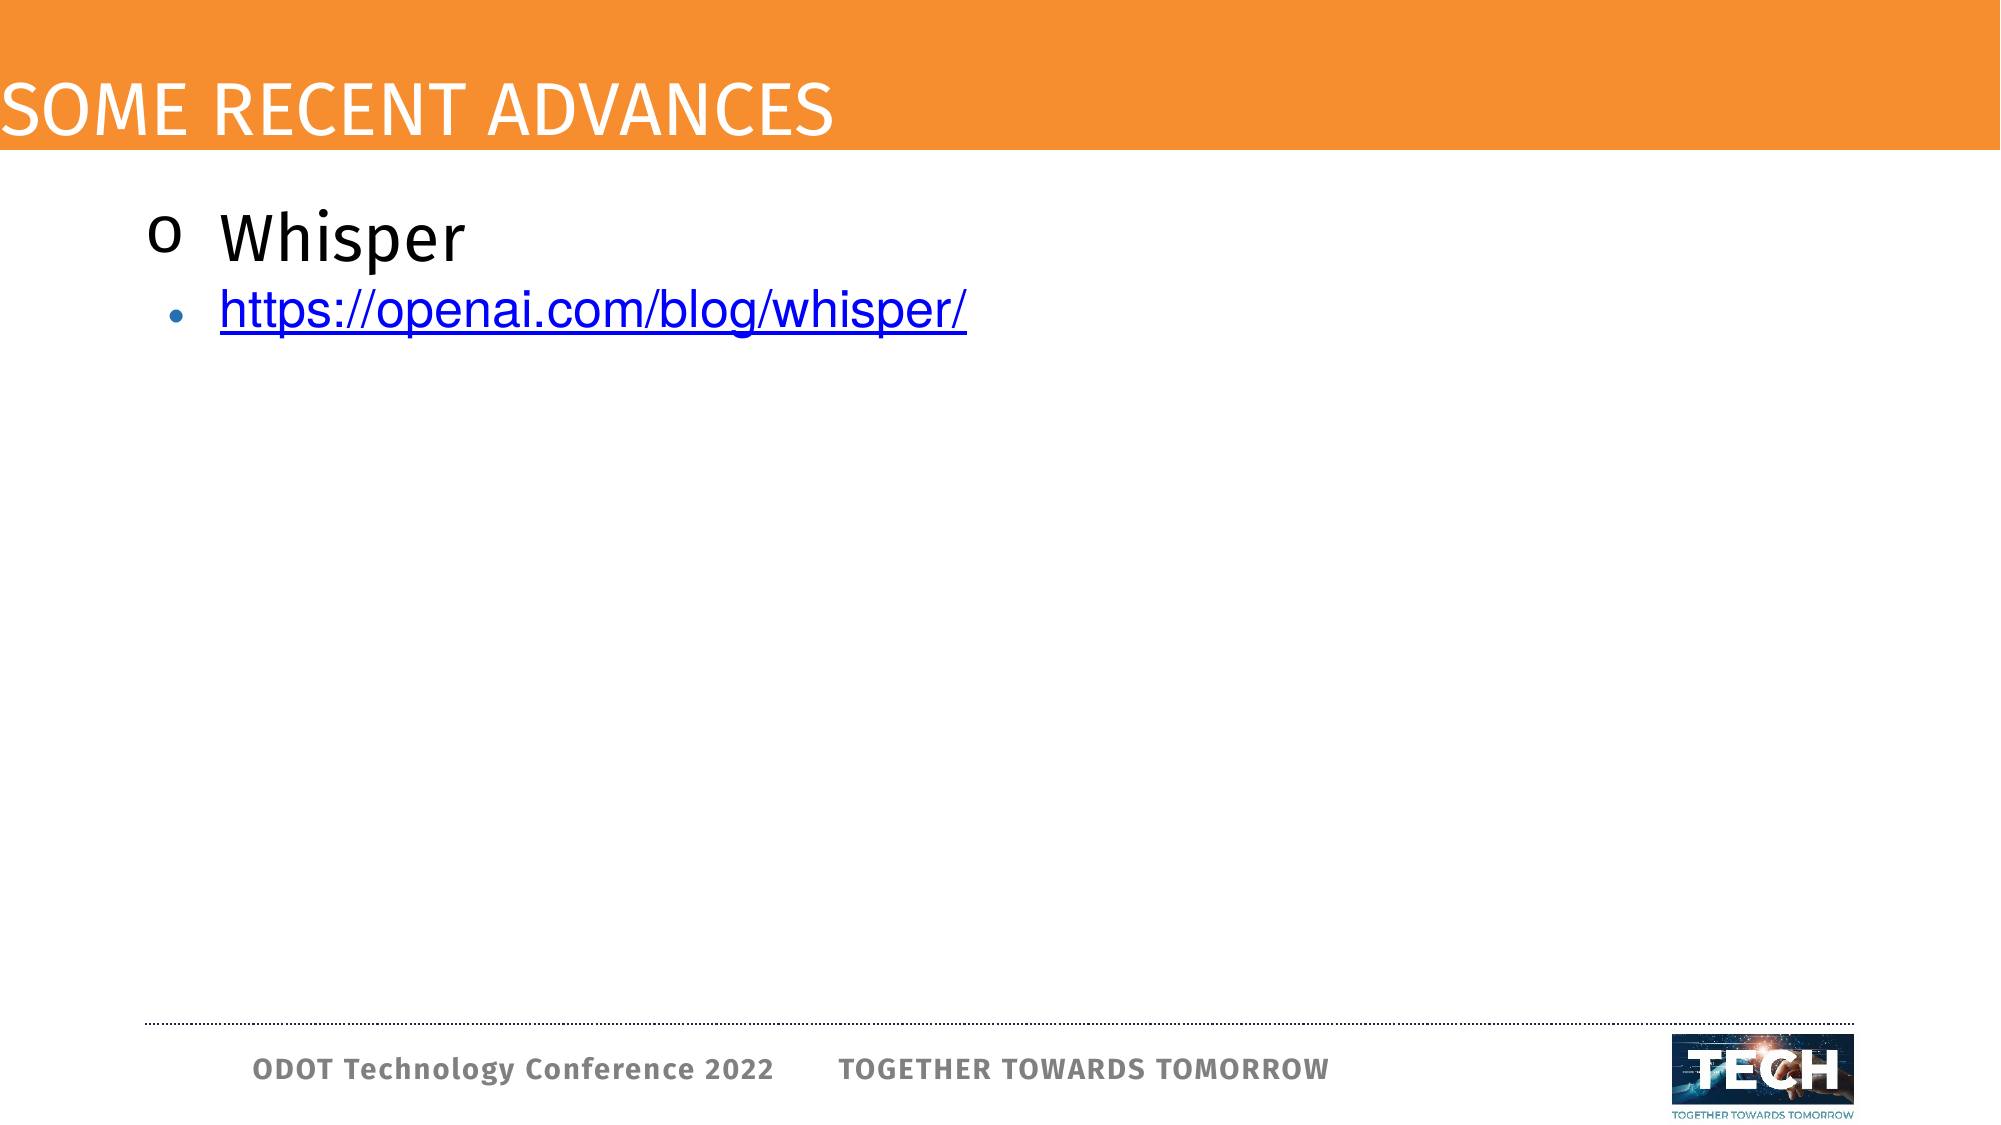

# Some recent advances
Whisper
https://openai.com/blog/whisper/
ODOT Technology Conference 2022       TOGETHER TOWARDS TOMORROW
17